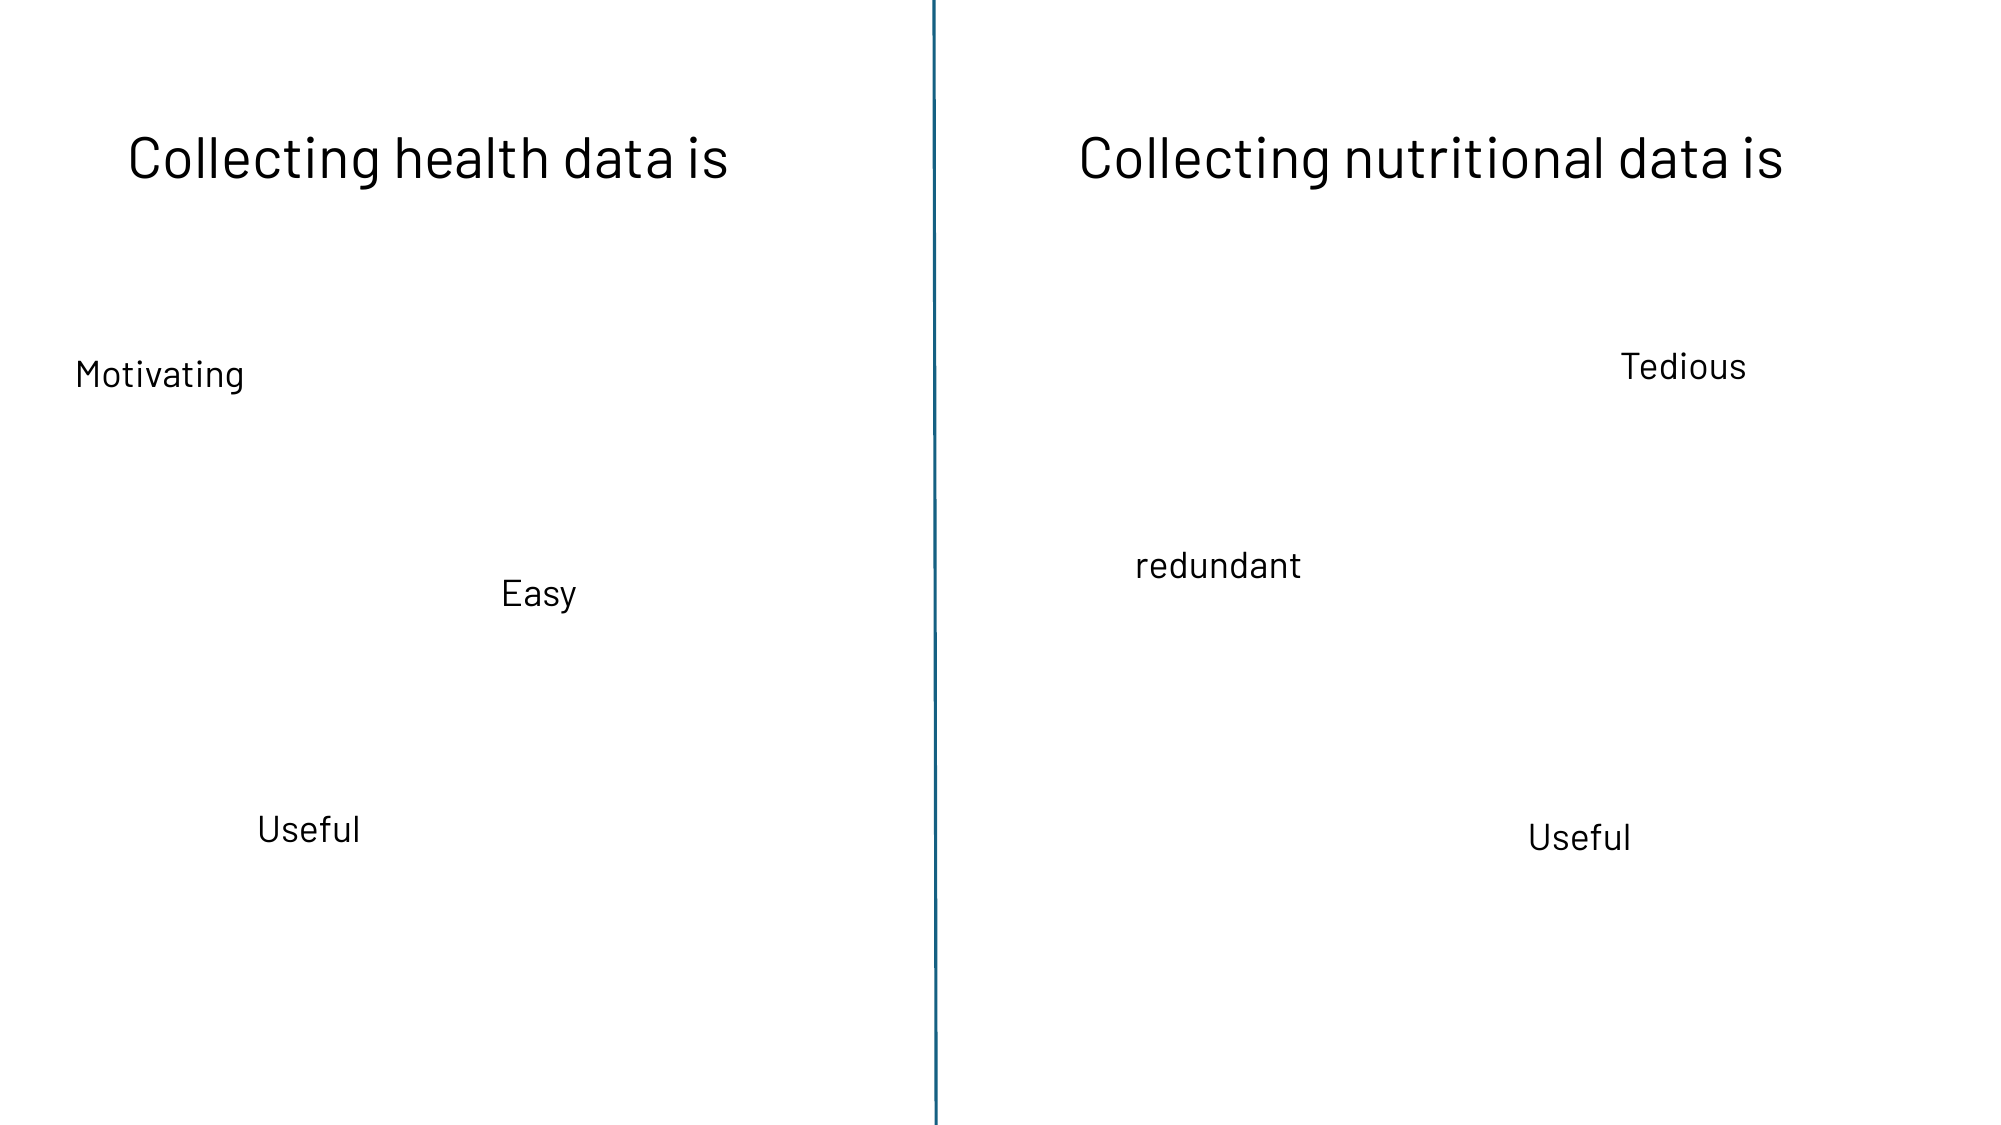

Collecting health data is
Collecting nutritional data is
Tedious
Motivating
redundant
Easy
Useful
Useful